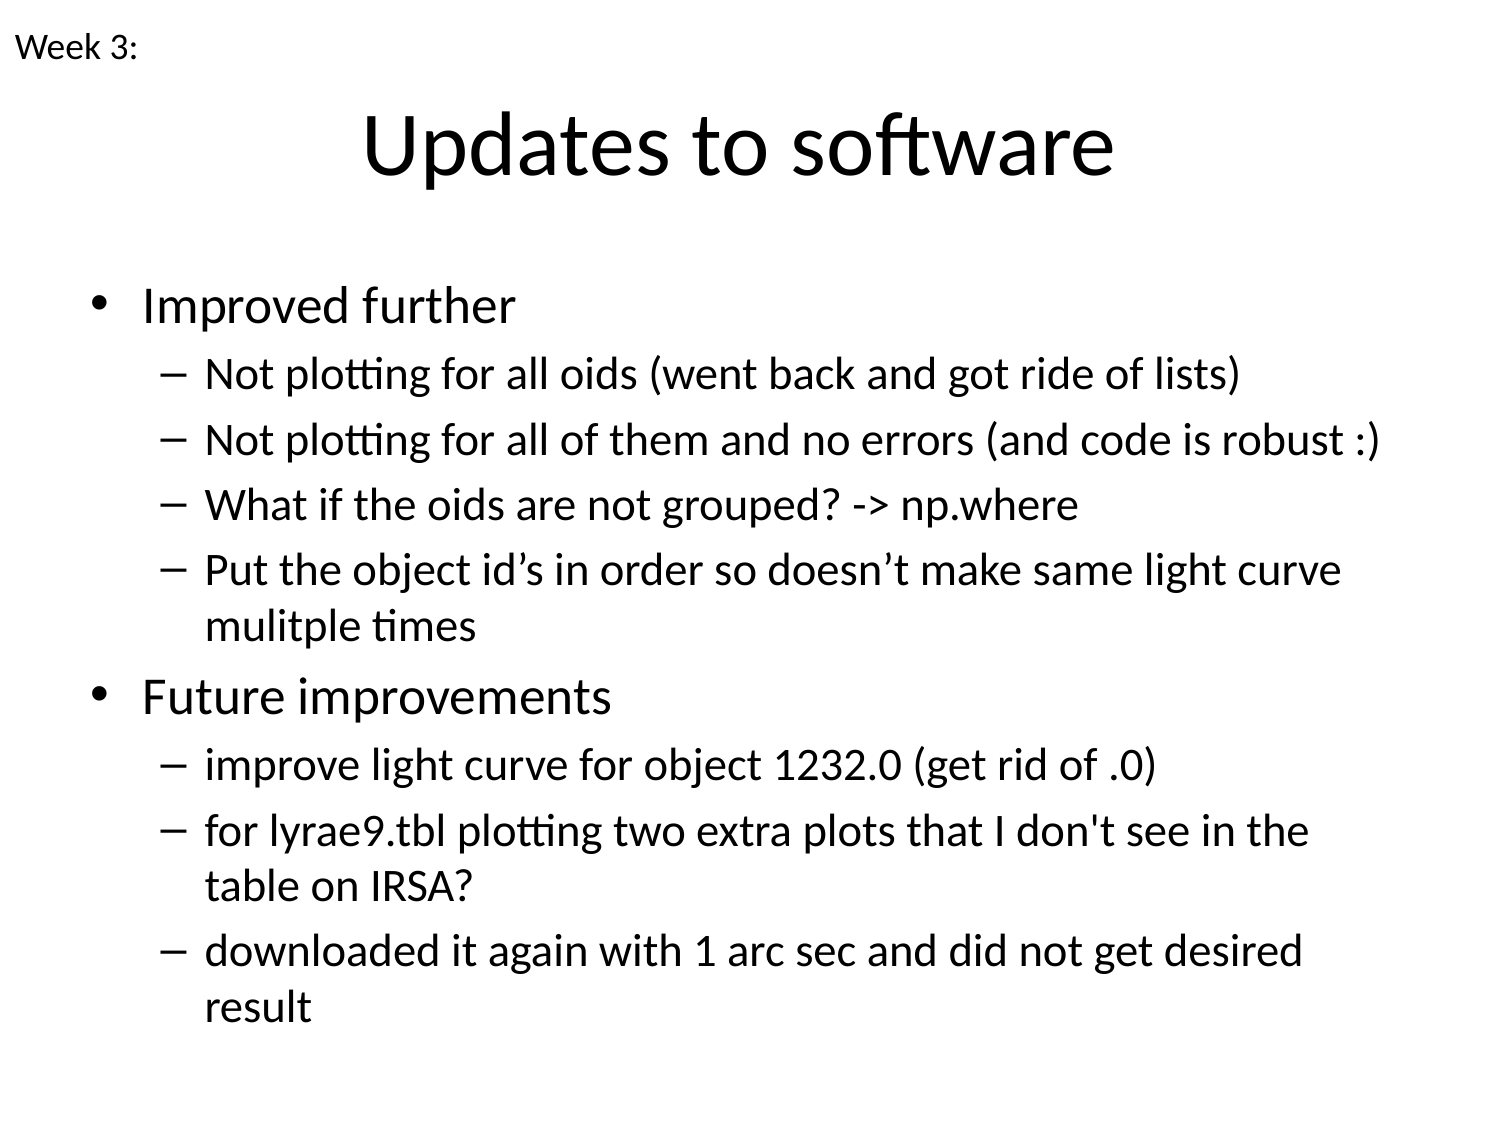

Week 3:
# Updates to software
Improved further
Not plotting for all oids (went back and got ride of lists)
Not plotting for all of them and no errors (and code is robust :)
What if the oids are not grouped? -> np.where
Put the object id’s in order so doesn’t make same light curve mulitple times
Future improvements
improve light curve for object 1232.0 (get rid of .0)
for lyrae9.tbl plotting two extra plots that I don't see in the table on IRSA?
downloaded it again with 1 arc sec and did not get desired result